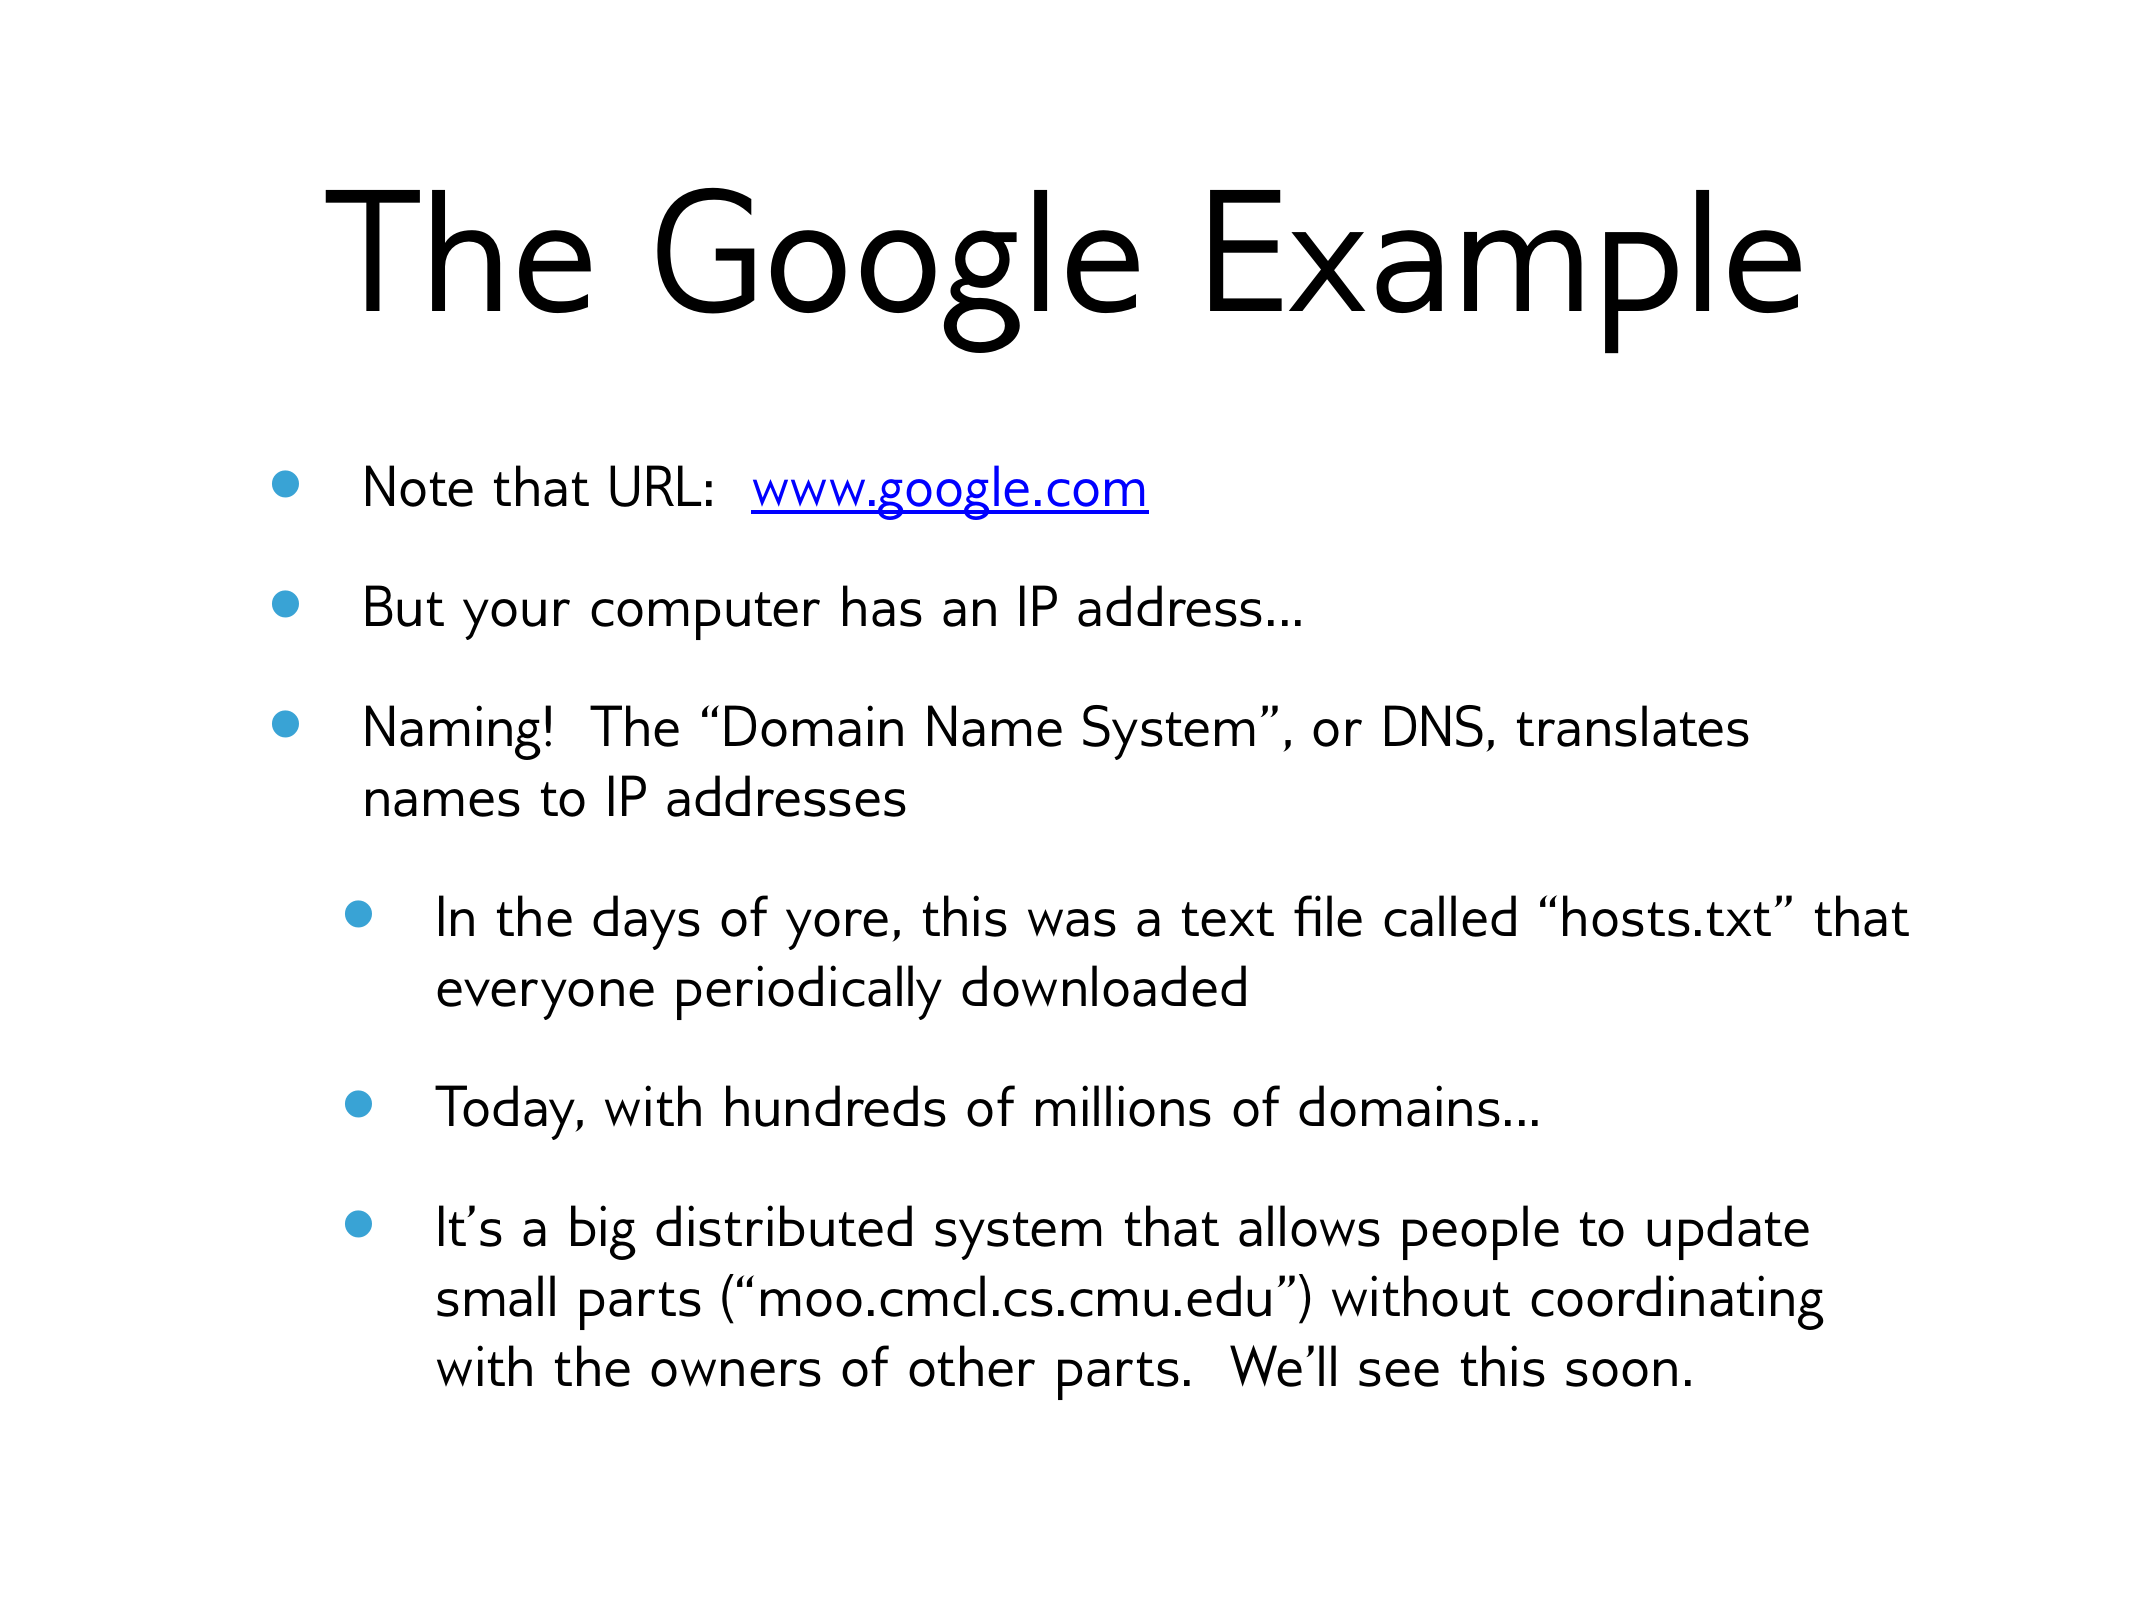

# The Google Example
Note that URL:  www.google.com
But your computer has an IP address...
Naming!  The “Domain Name System”, or DNS, translates names to IP addresses
In the days of yore, this was a text file called “hosts.txt” that everyone periodically downloaded
Today, with hundreds of millions of domains...
It’s a big distributed system that allows people to update small parts (“moo.cmcl.cs.cmu.edu”) without coordinating with the owners of other parts.  We’ll see this soon.